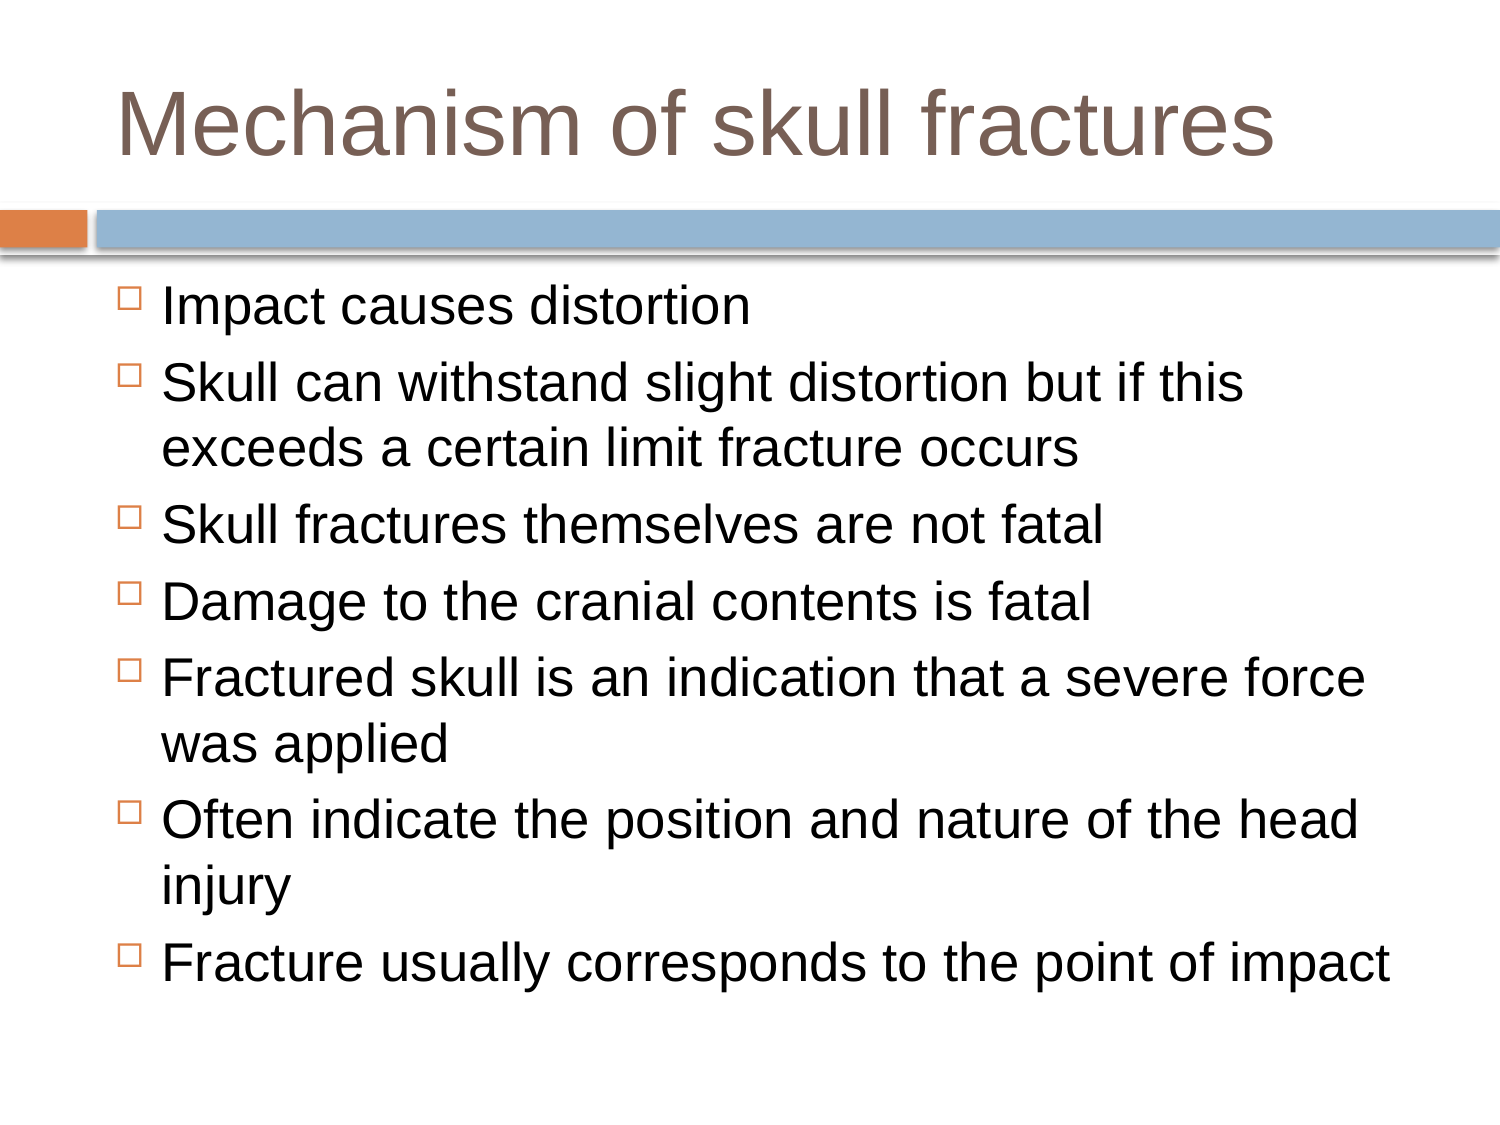

# Mechanism of skull fractures
Impact causes distortion
Skull can withstand slight distortion but if this exceeds a certain limit fracture occurs
Skull fractures themselves are not fatal
Damage to the cranial contents is fatal
Fractured skull is an indication that a severe force was applied
Often indicate the position and nature of the head injury
Fracture usually corresponds to the point of impact